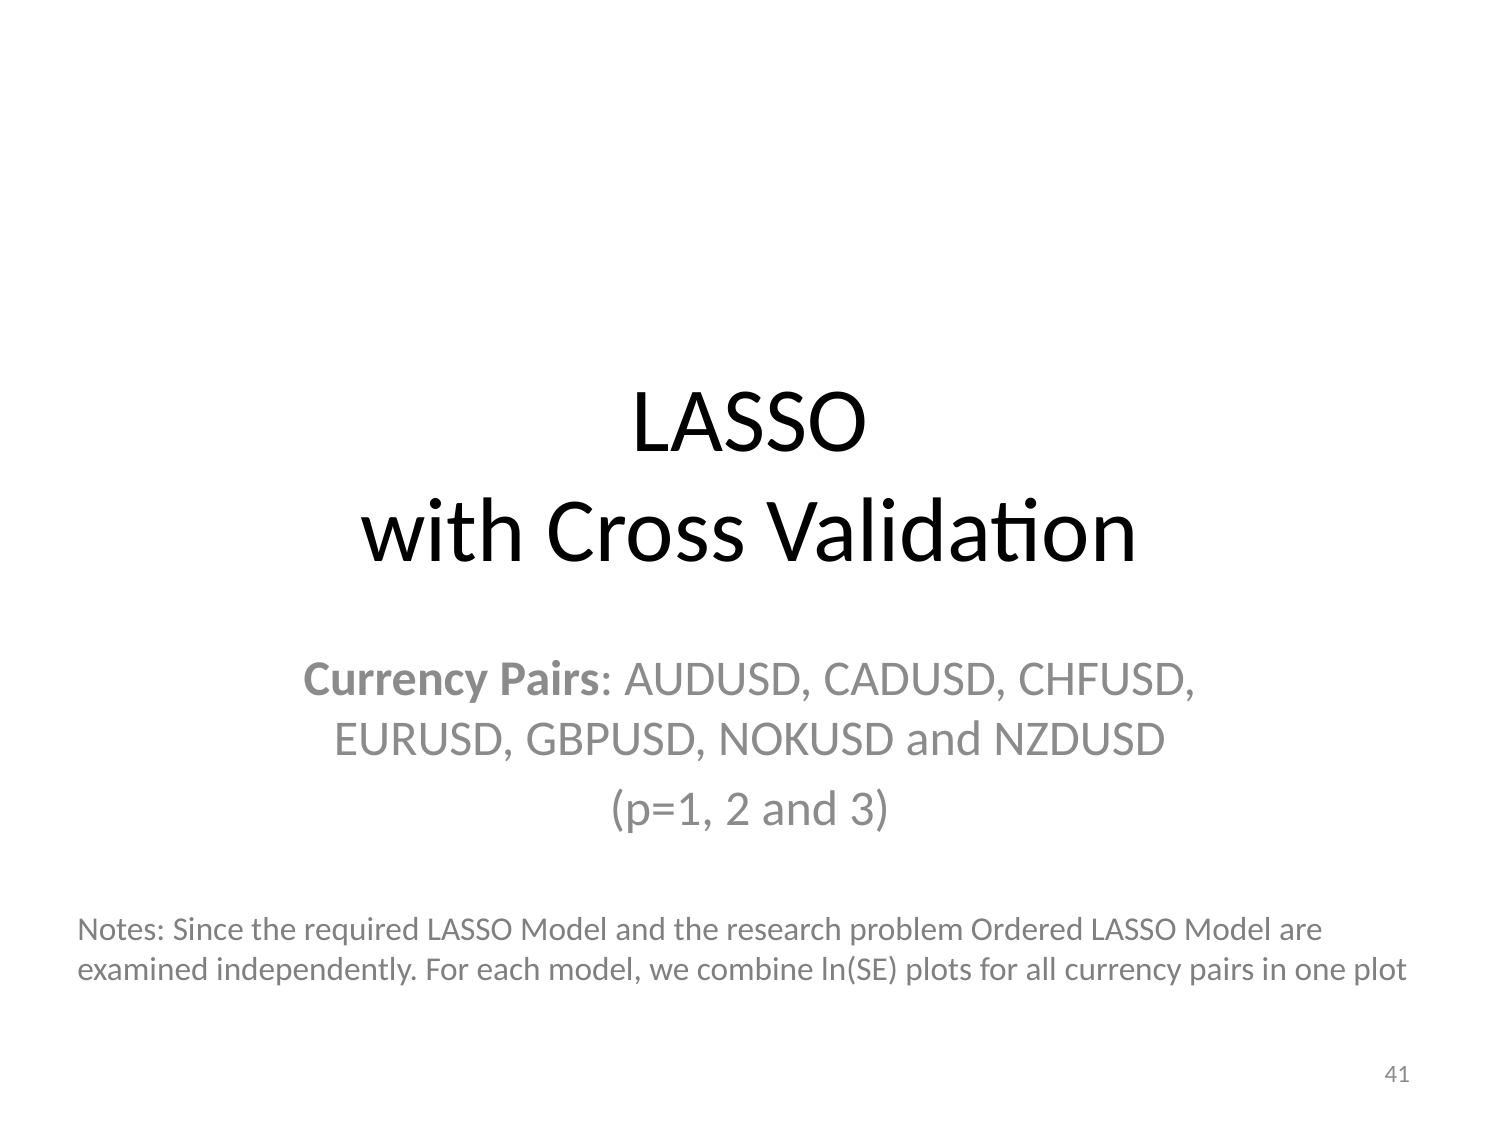

# LASSO with Cross Validation
Currency Pairs: AUDUSD, CADUSD, CHFUSD, EURUSD, GBPUSD, NOKUSD and NZDUSD
(p=1, 2 and 3)
Notes: Since the required LASSO Model and the research problem Ordered LASSO Model are examined independently. For each model, we combine ln(SE) plots for all currency pairs in one plot
41